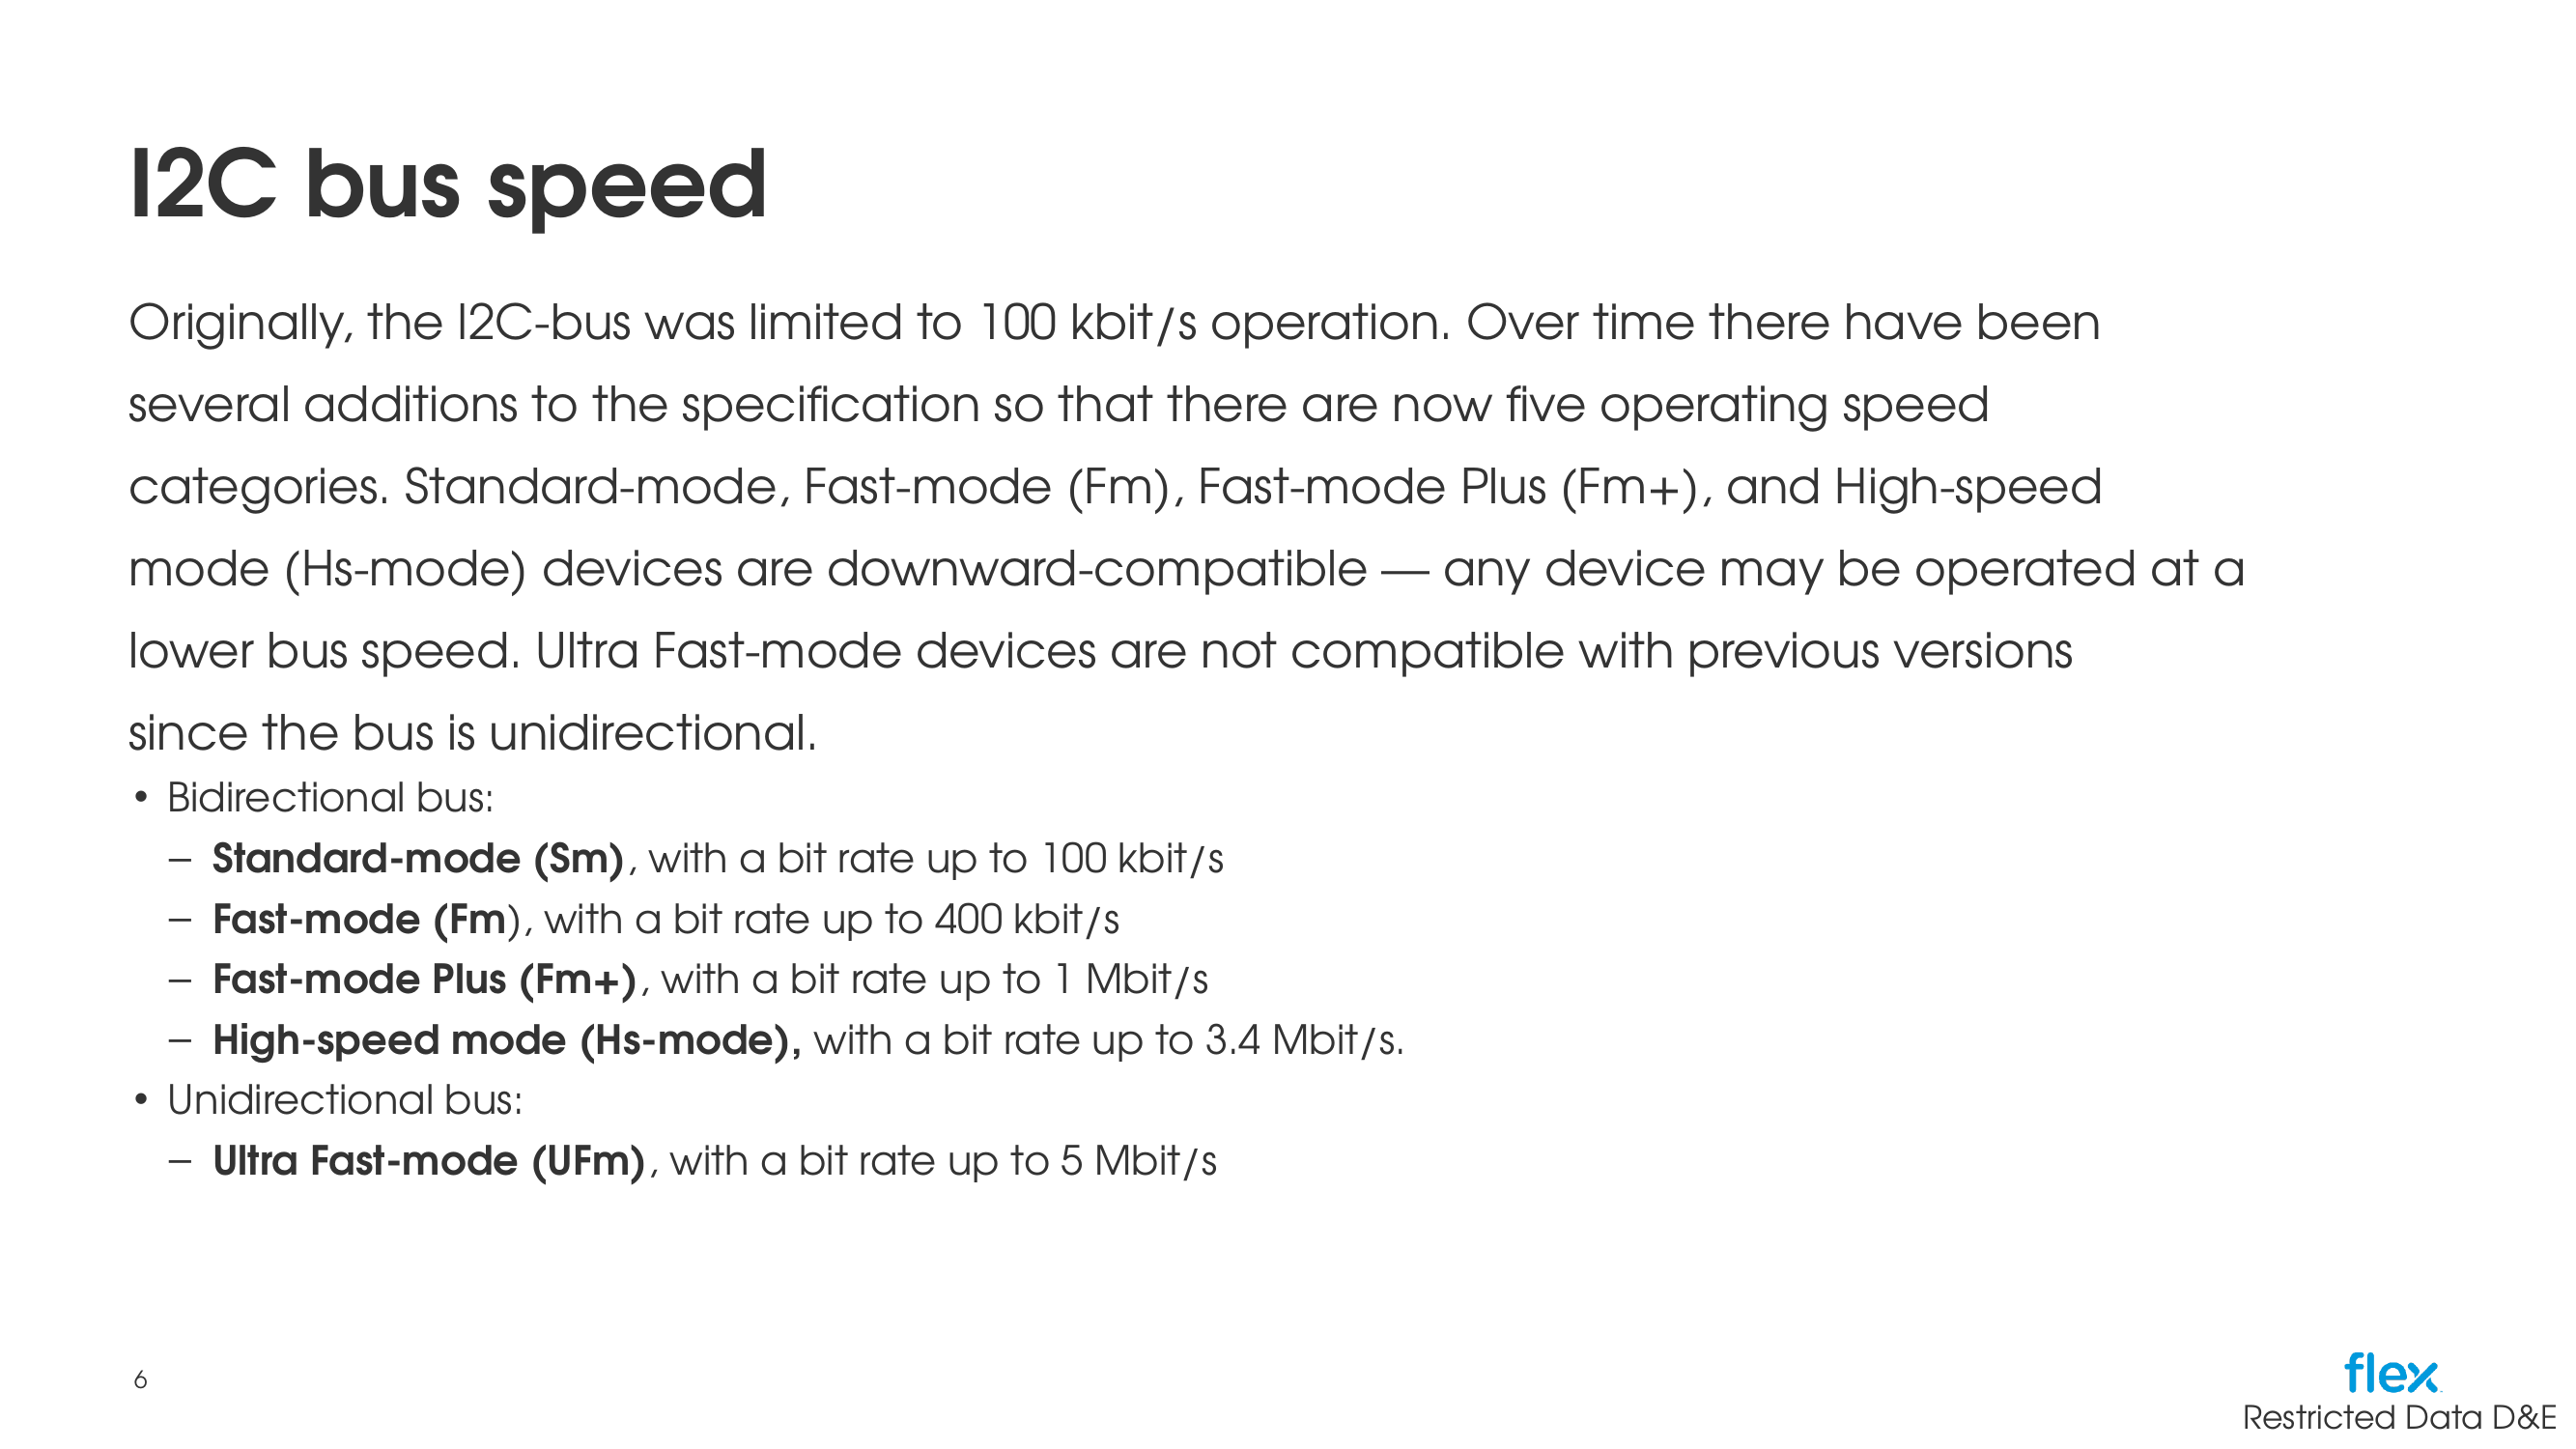

# I2C bus speed
Originally, the I2C-bus was limited to 100 kbit/s operation. Over time there have been
several additions to the specification so that there are now five operating speed
categories. Standard-mode, Fast-mode (Fm), Fast-mode Plus (Fm+), and High-speed
mode (Hs-mode) devices are downward-compatible — any device may be operated at a
lower bus speed. Ultra Fast-mode devices are not compatible with previous versions
since the bus is unidirectional.
Bidirectional bus:
Standard-mode (Sm), with a bit rate up to 100 kbit/s
Fast-mode (Fm), with a bit rate up to 400 kbit/s
Fast-mode Plus (Fm+), with a bit rate up to 1 Mbit/s
High-speed mode (Hs-mode), with a bit rate up to 3.4 Mbit/s.
Unidirectional bus:
Ultra Fast-mode (UFm), with a bit rate up to 5 Mbit/s